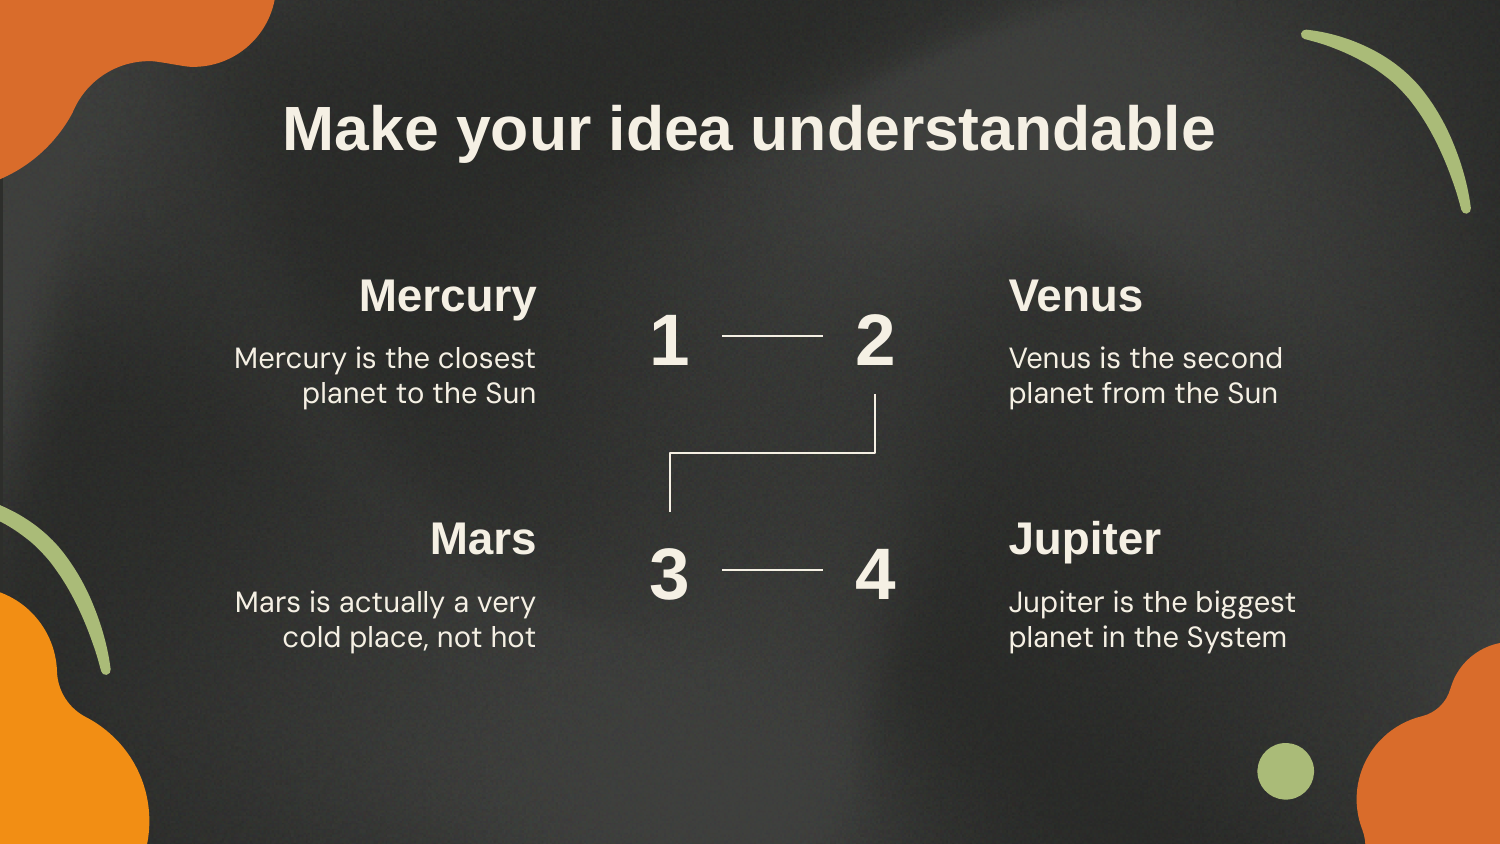

# Make your idea understandable

Mercury
Venus
1
2
Venus is the second planet from the Sun
Mercury is the closest planet to the Sun
Mars
Jupiter
3
4
Jupiter is the biggest planet in the System
Mars is actually a very cold place, not hot